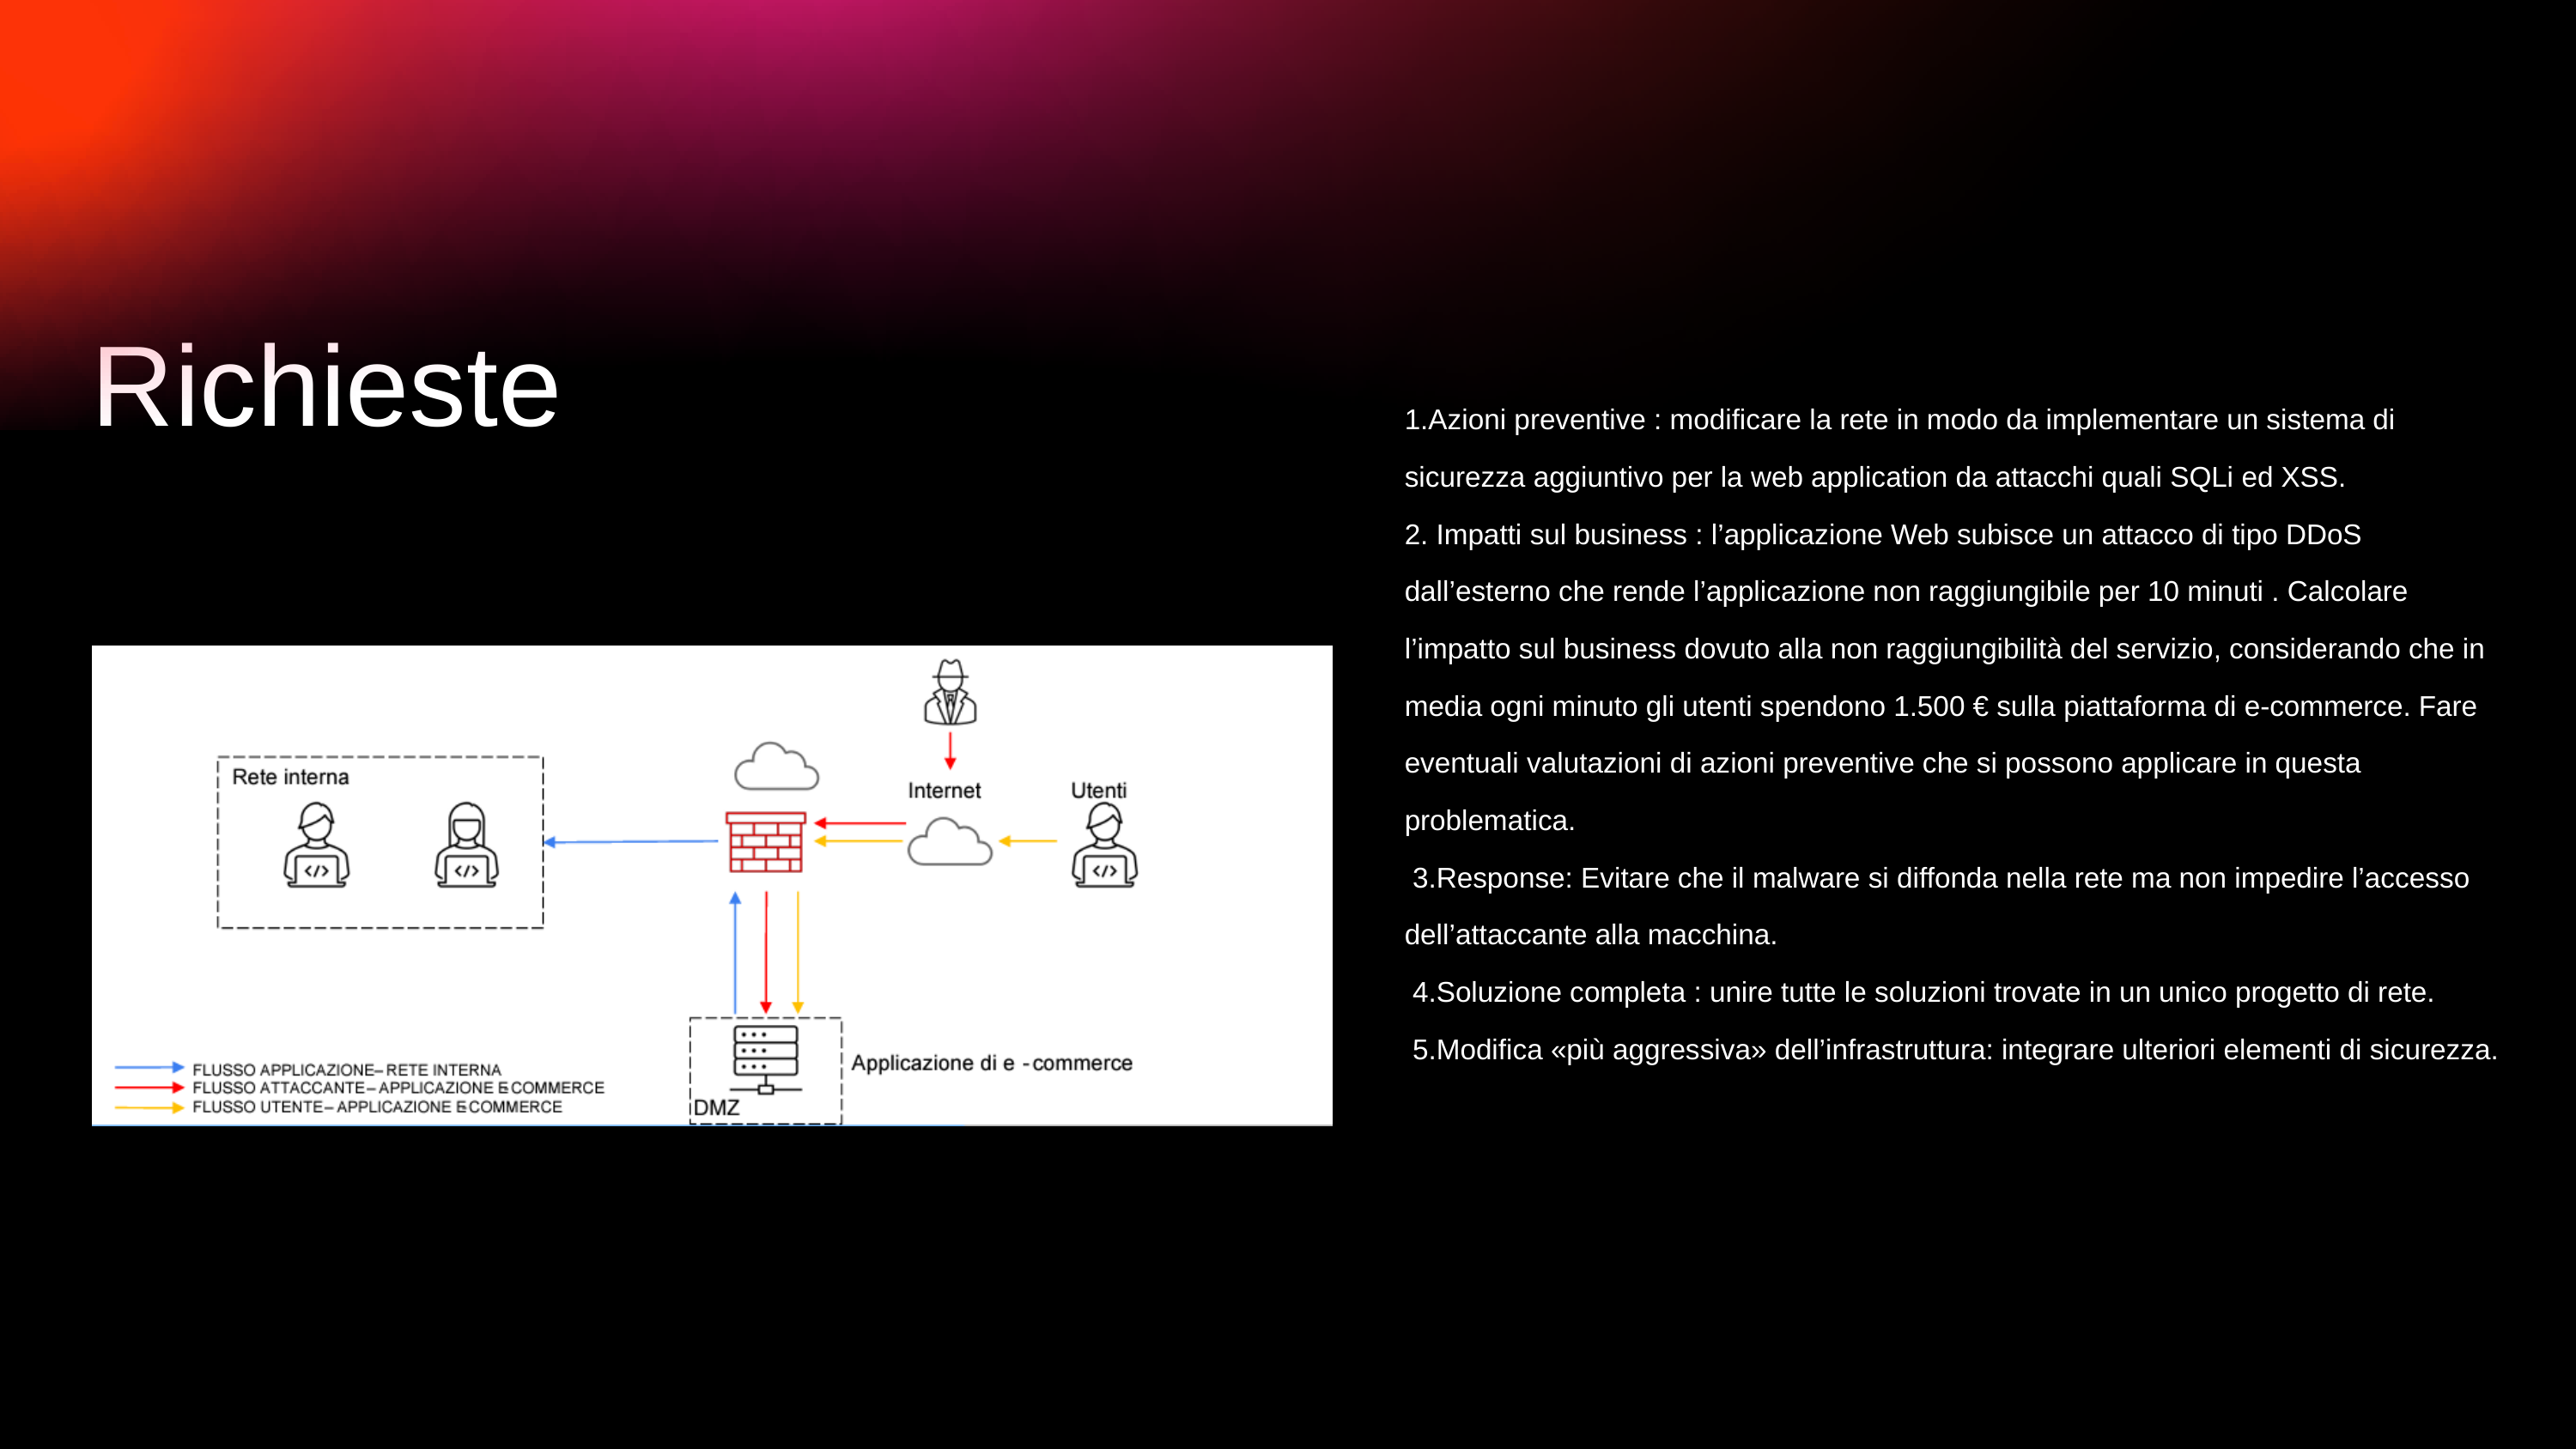

Richieste
1.Azioni preventive : modificare la rete in modo da implementare un sistema di sicurezza aggiuntivo per la web application da attacchi quali SQLi ed XSS.
2. Impatti sul business : l’applicazione Web subisce un attacco di tipo DDoS dall’esterno che rende l’applicazione non raggiungibile per 10 minuti . Calcolare l’impatto sul business dovuto alla non raggiungibilità del servizio, considerando che in media ogni minuto gli utenti spendono 1.500 € sulla piattaforma di e-commerce. Fare eventuali valutazioni di azioni preventive che si possono applicare in questa problematica.
 3.Response: Evitare che il malware si diffonda nella rete ma non impedire l’accesso dell’attaccante alla macchina.
 4.Soluzione completa : unire tutte le soluzioni trovate in un unico progetto di rete.
 5.Modifica «più aggressiva» dell’infrastruttura: integrare ulteriori elementi di sicurezza.